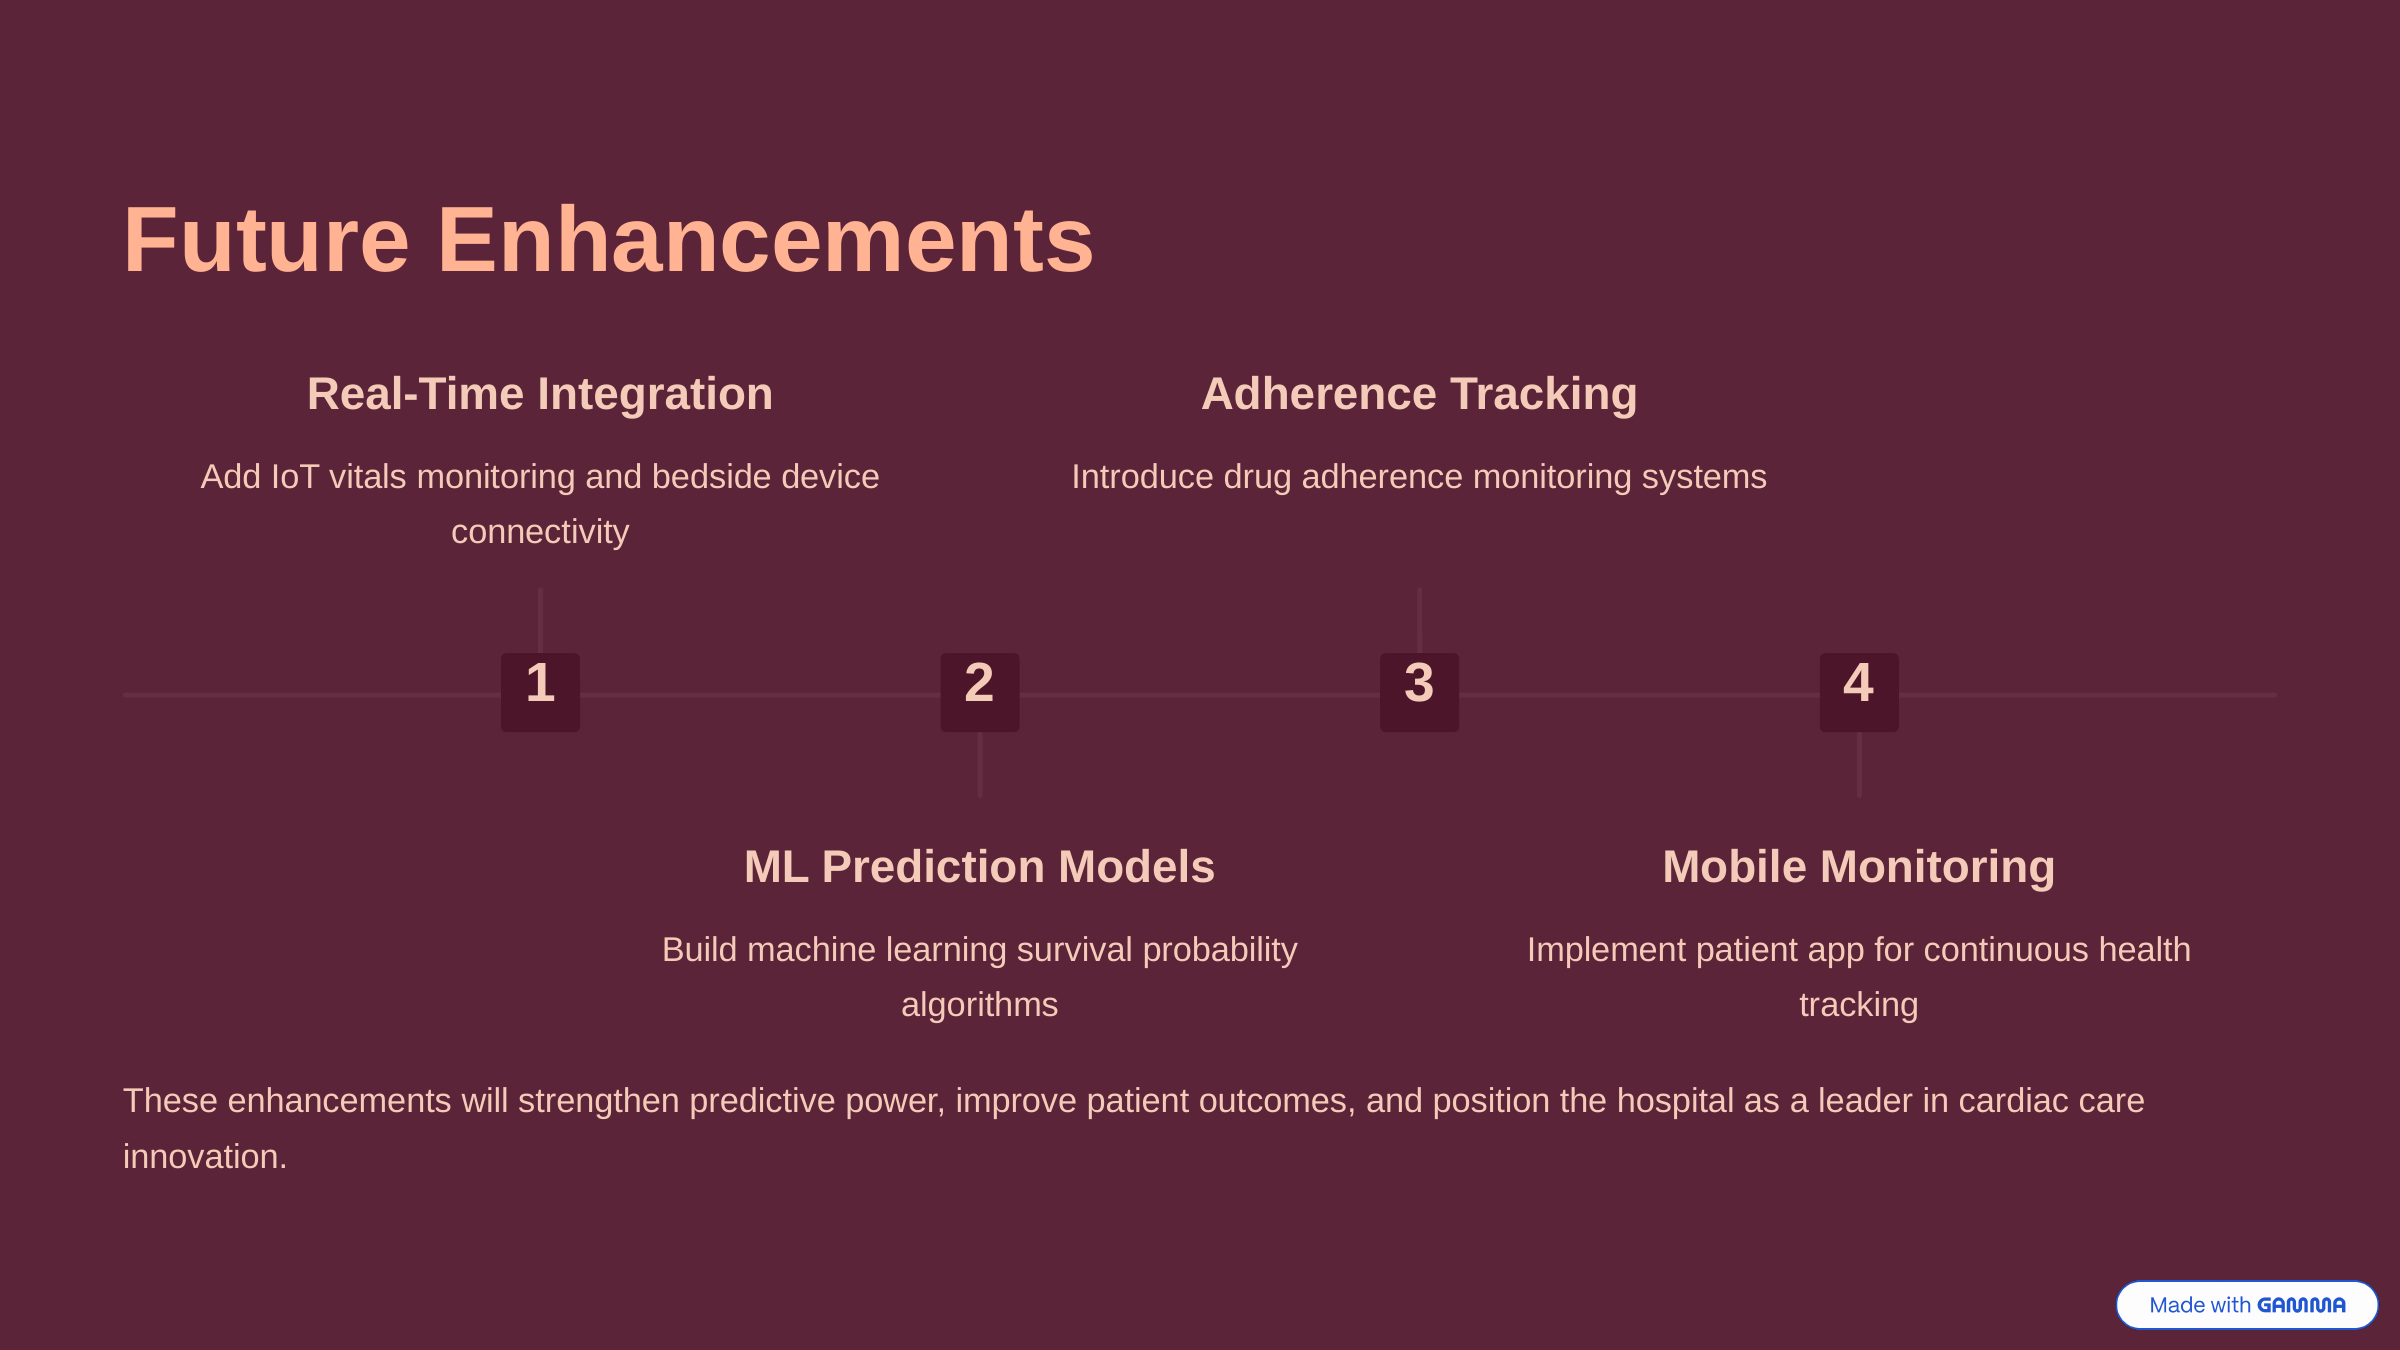

Future Enhancements
Real-Time Integration
Adherence Tracking
Add IoT vitals monitoring and bedside device connectivity
Introduce drug adherence monitoring systems

1
2
3
4

ML Prediction Models
Mobile Monitoring
Build machine learning survival probability algorithms
Implement patient app for continuous health tracking
These enhancements will strengthen predictive power, improve patient outcomes, and position the hospital as a leader in cardiac care innovation.